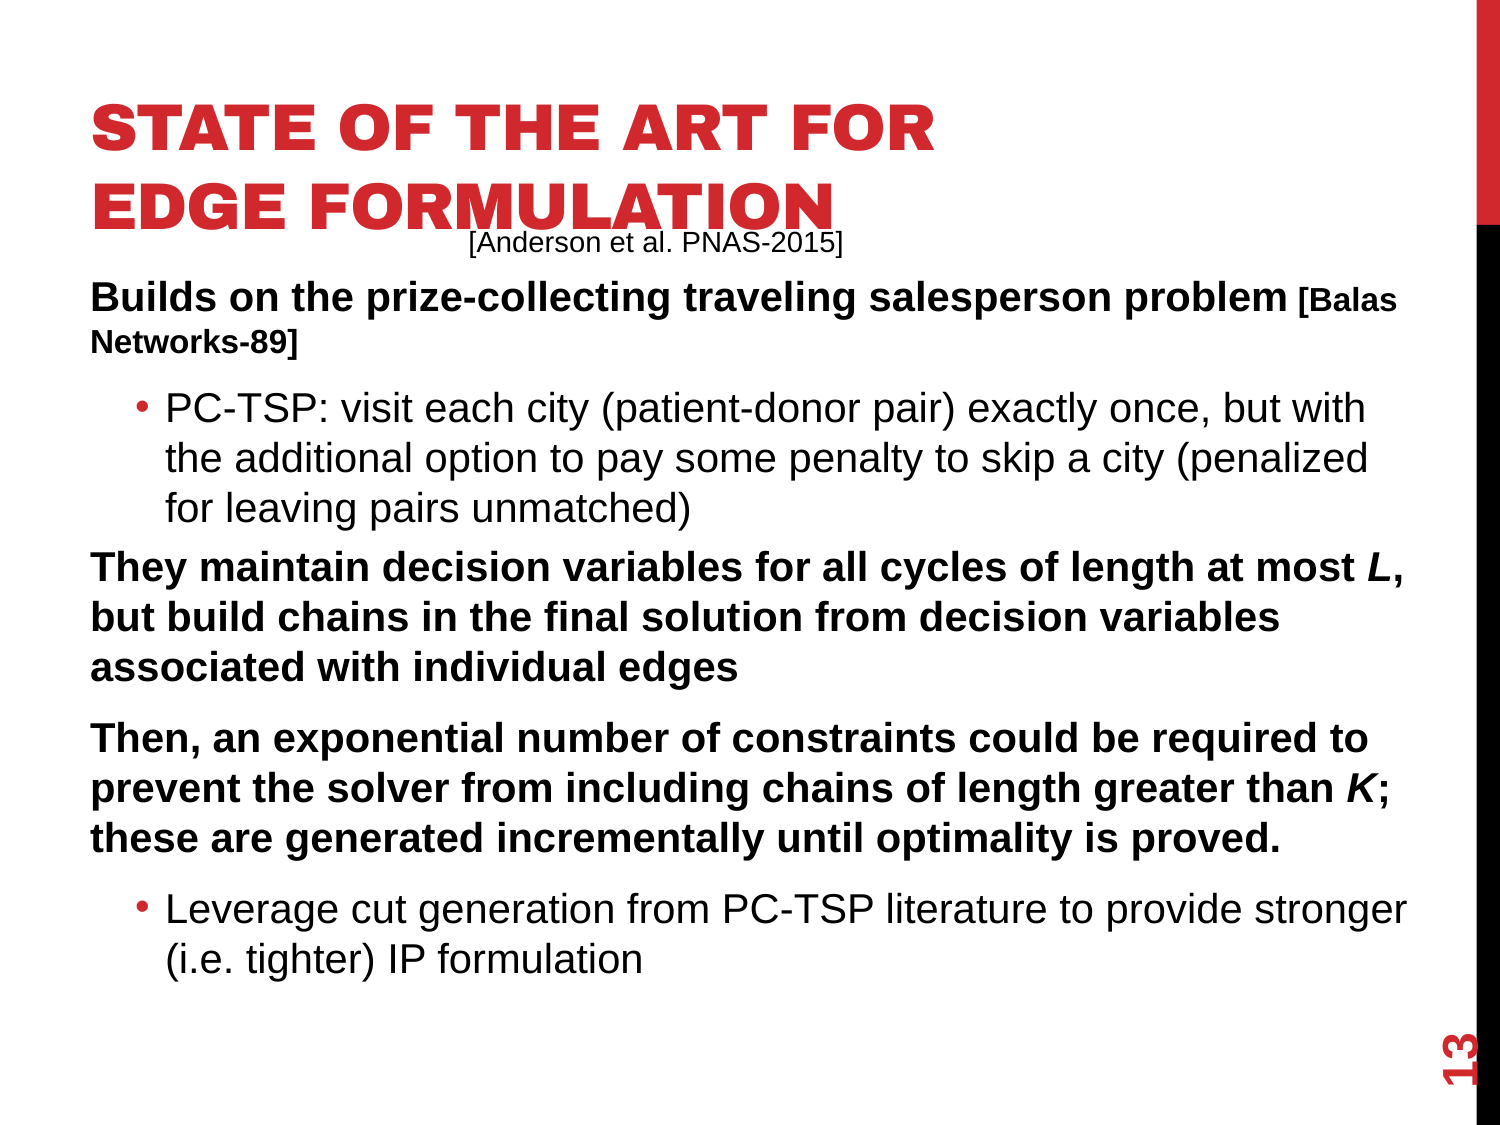

# State of the art for edge formulation
[Anderson et al. PNAS-2015]
Builds on the prize-collecting traveling salesperson problem [Balas Networks-89]
PC-TSP: visit each city (patient-donor pair) exactly once, but with the additional option to pay some penalty to skip a city (penalized for leaving pairs unmatched)
They maintain decision variables for all cycles of length at most L, but build chains in the final solution from decision variables associated with individual edges
Then, an exponential number of constraints could be required to prevent the solver from including chains of length greater than K; these are generated incrementally until optimality is proved.
Leverage cut generation from PC-TSP literature to provide stronger (i.e. tighter) IP formulation
13